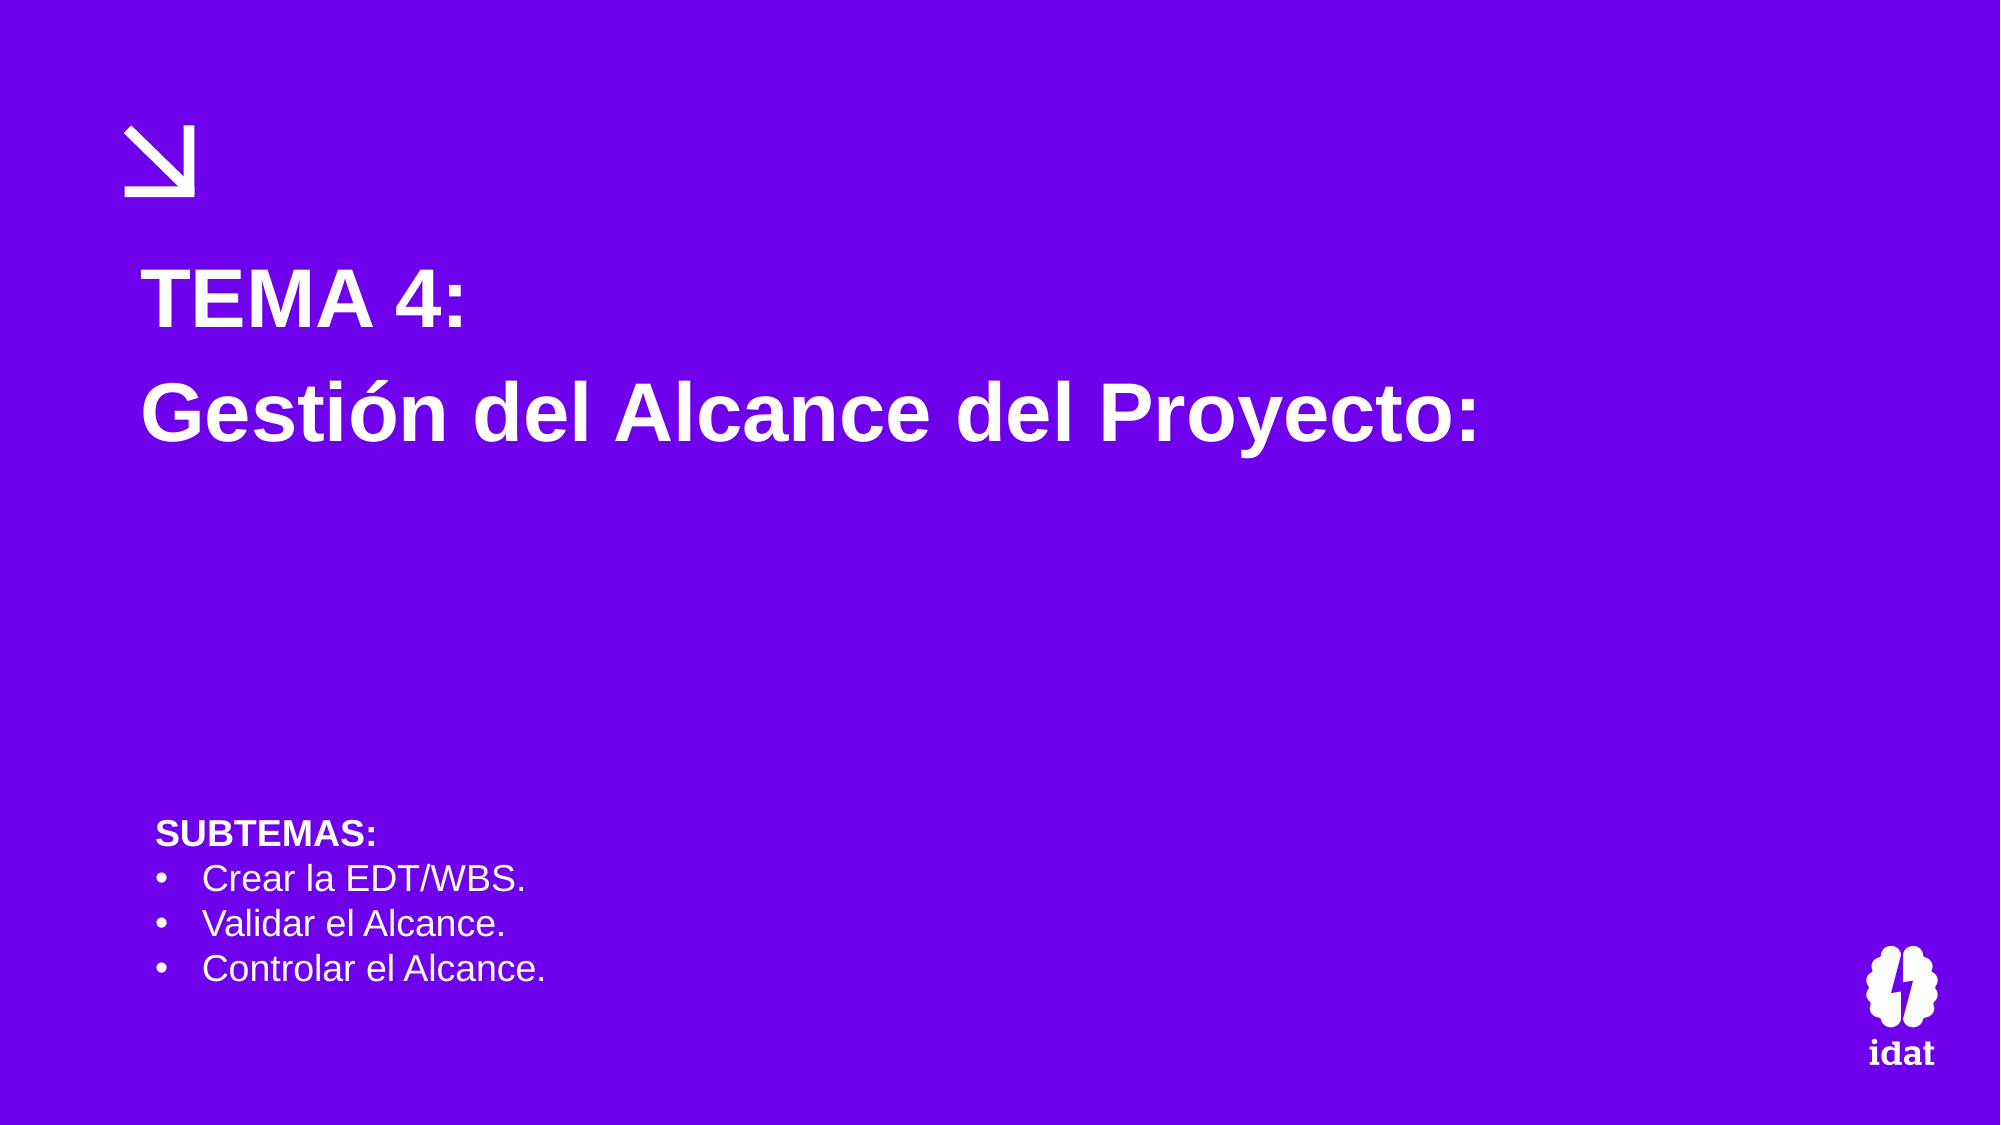

TEMA 4:
Gestión del Alcance del Proyecto:

SUBTEMAS:
Crear la EDT/WBS.
Validar el Alcance.
Controlar el Alcance.